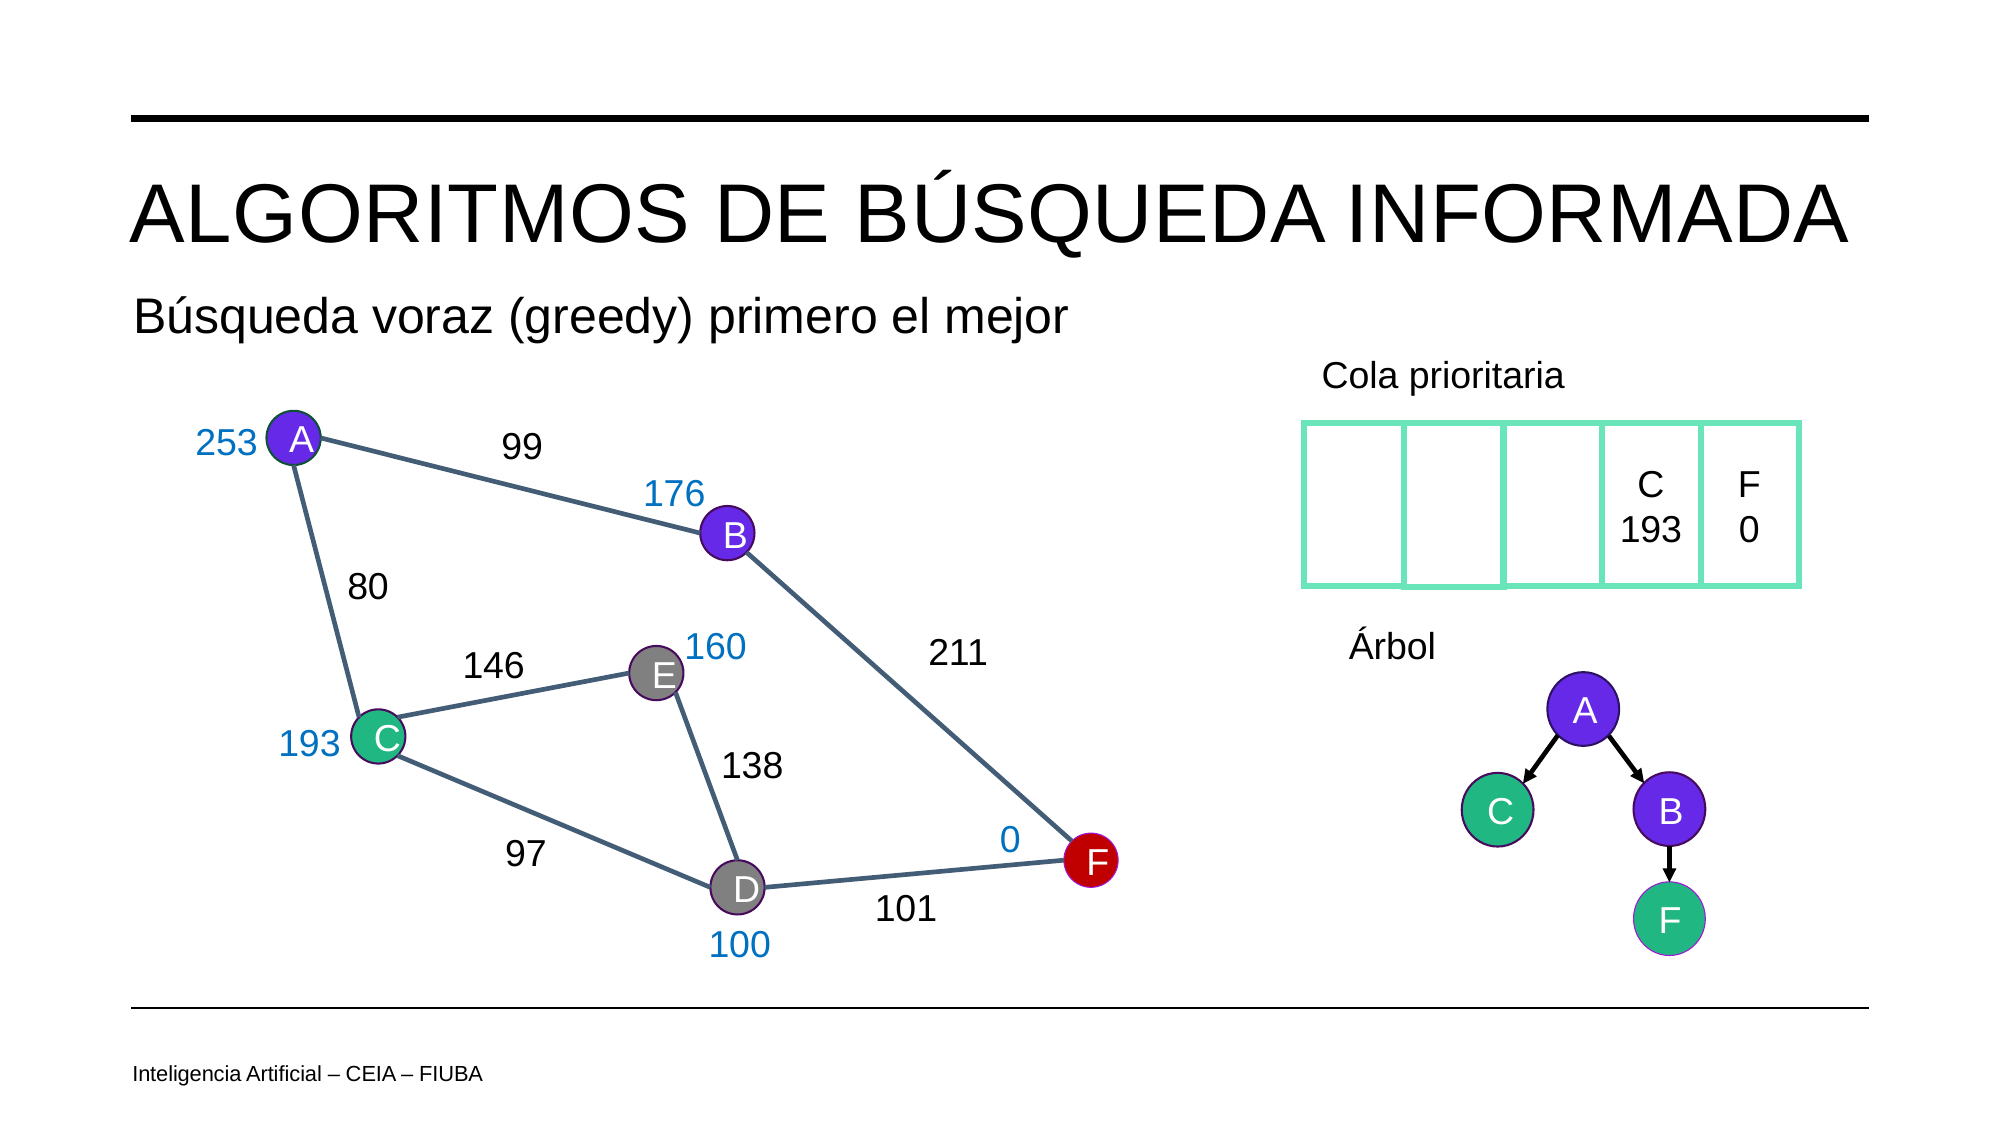

# Algoritmos de Búsqueda Informada
Búsqueda voraz (greedy) primero el mejor
Cola prioritaria
253
A
99

C
193
F
0
176
B
80
Árbol
160
211
146
E
A
C
193
138
B
C
0
97
F
D
101
F
100
Inteligencia Artificial – CEIA – FIUBA